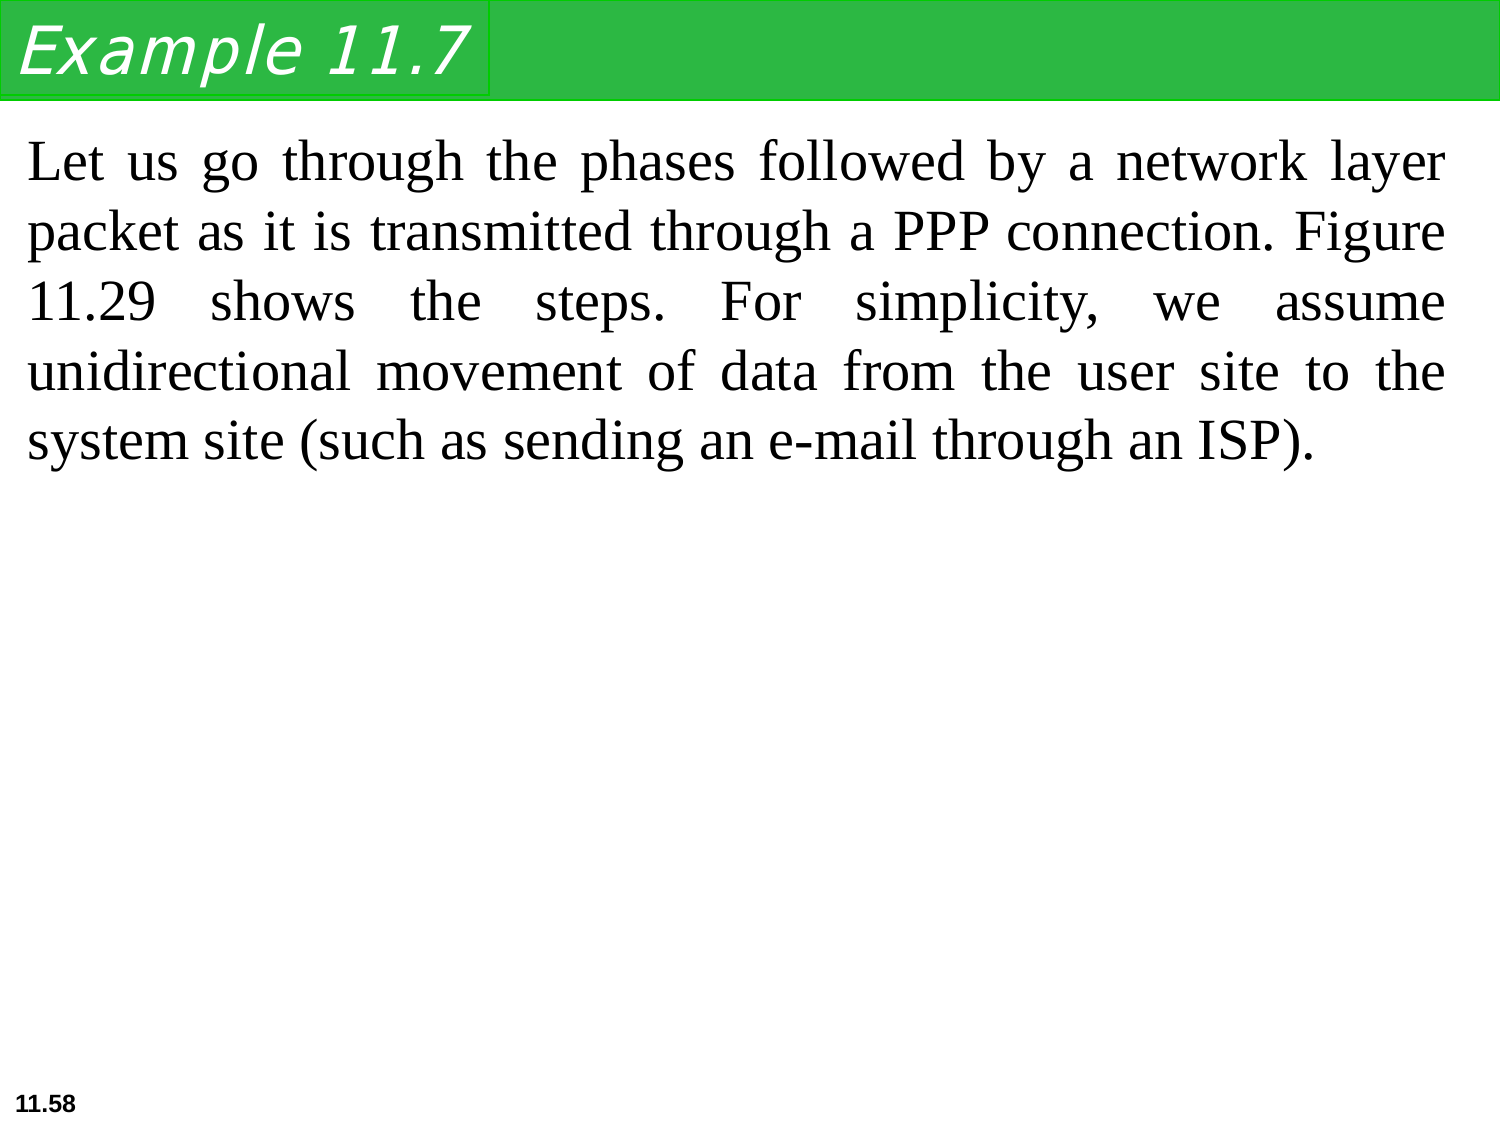

Example 11.7
Let us go through the phases followed by a network layer packet as it is transmitted through a PPP connection. Figure 11.29 shows the steps. For simplicity, we assume unidirectional movement of data from the user site to the system site (such as sending an e-mail through an ISP).
11.58